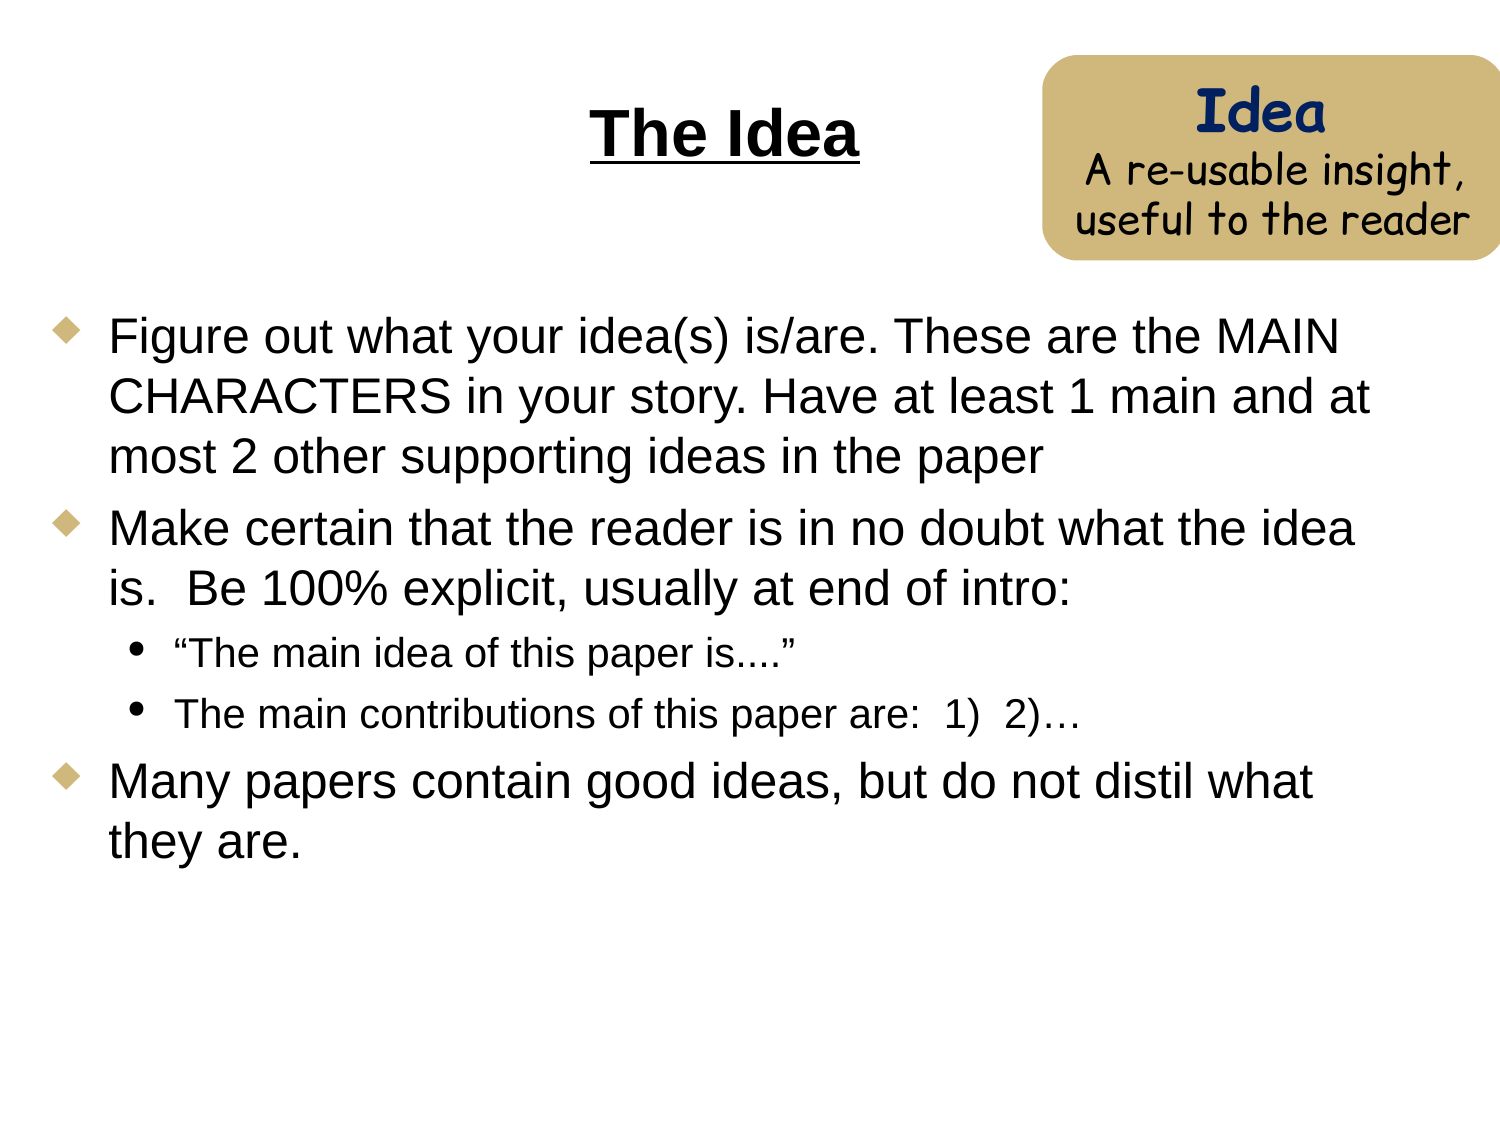

The Idea
Idea
A re-usable insight,
useful to the reader
Figure out what your idea(s) is/are. These are the MAIN CHARACTERS in your story. Have at least 1 main and at most 2 other supporting ideas in the paper
Make certain that the reader is in no doubt what the idea is.  Be 100% explicit, usually at end of intro:
“The main idea of this paper is....”
The main contributions of this paper are:  1)  2)…
Many papers contain good ideas, but do not distil what they are.